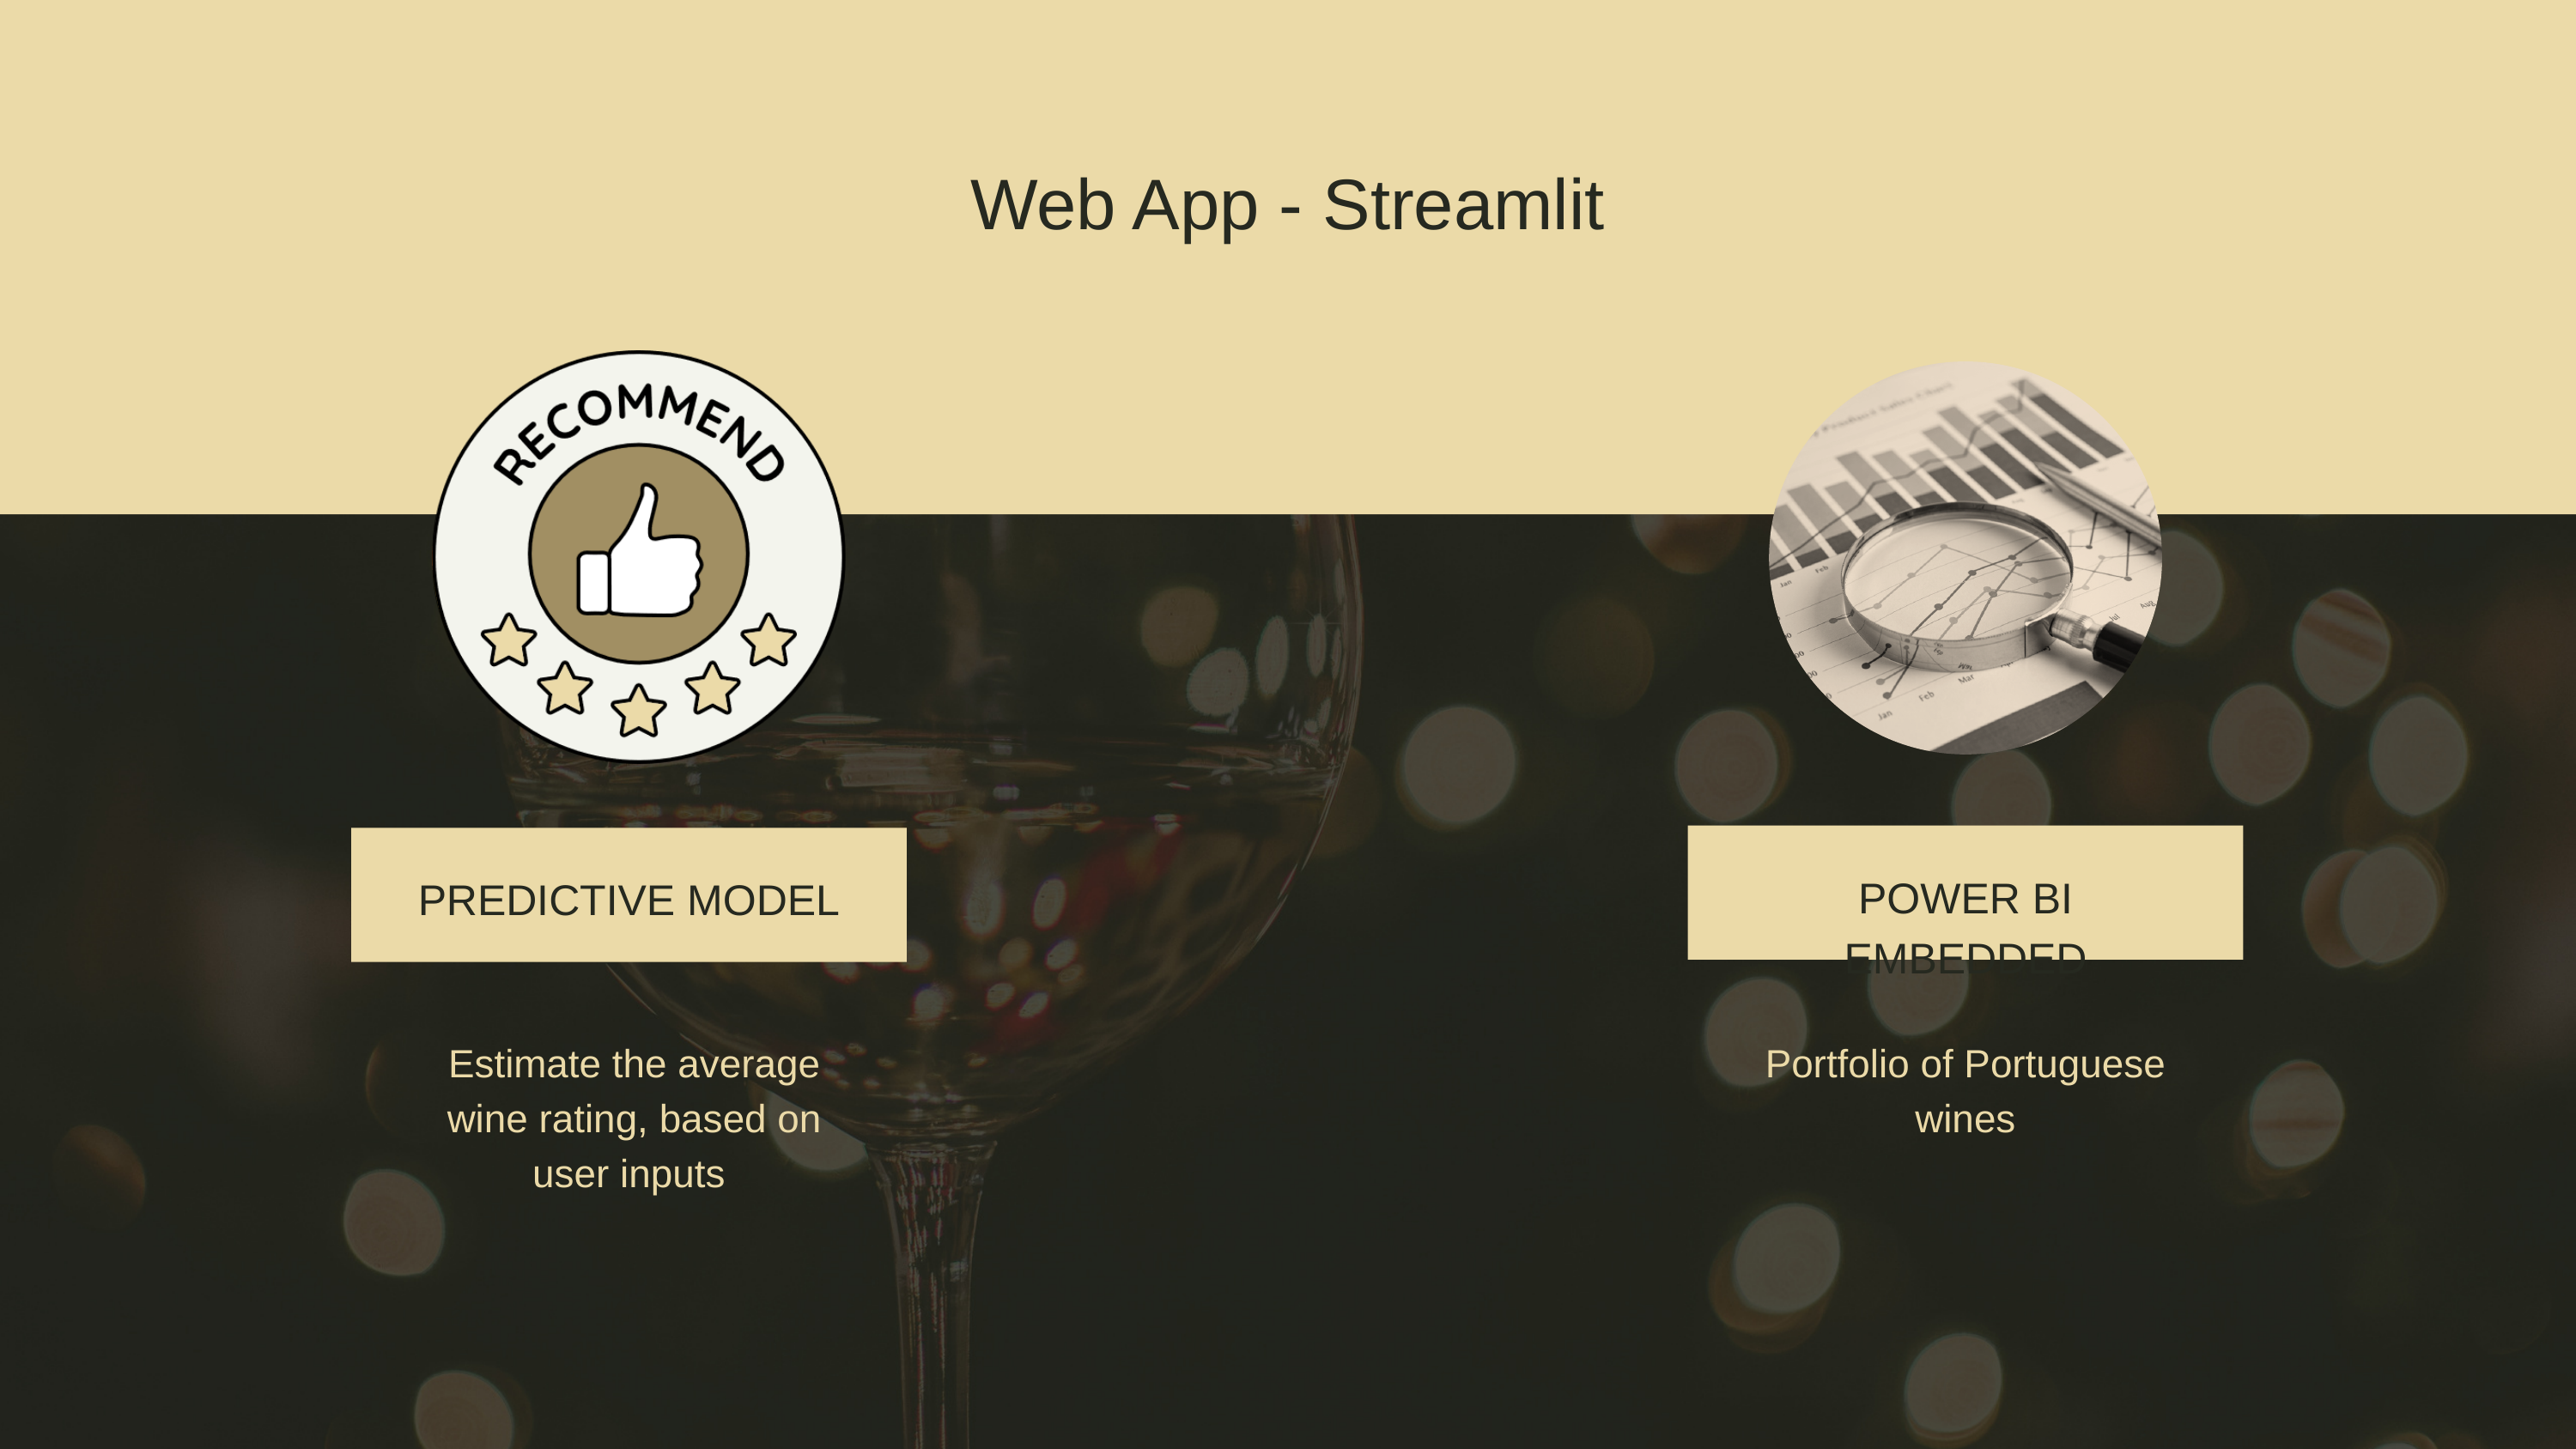

Web App - Streamlit

POWER BI EMBEDDED
PREDICTIVE MODEL
Estimate the average wine rating, based on user inputs
Portfolio of Portuguese wines